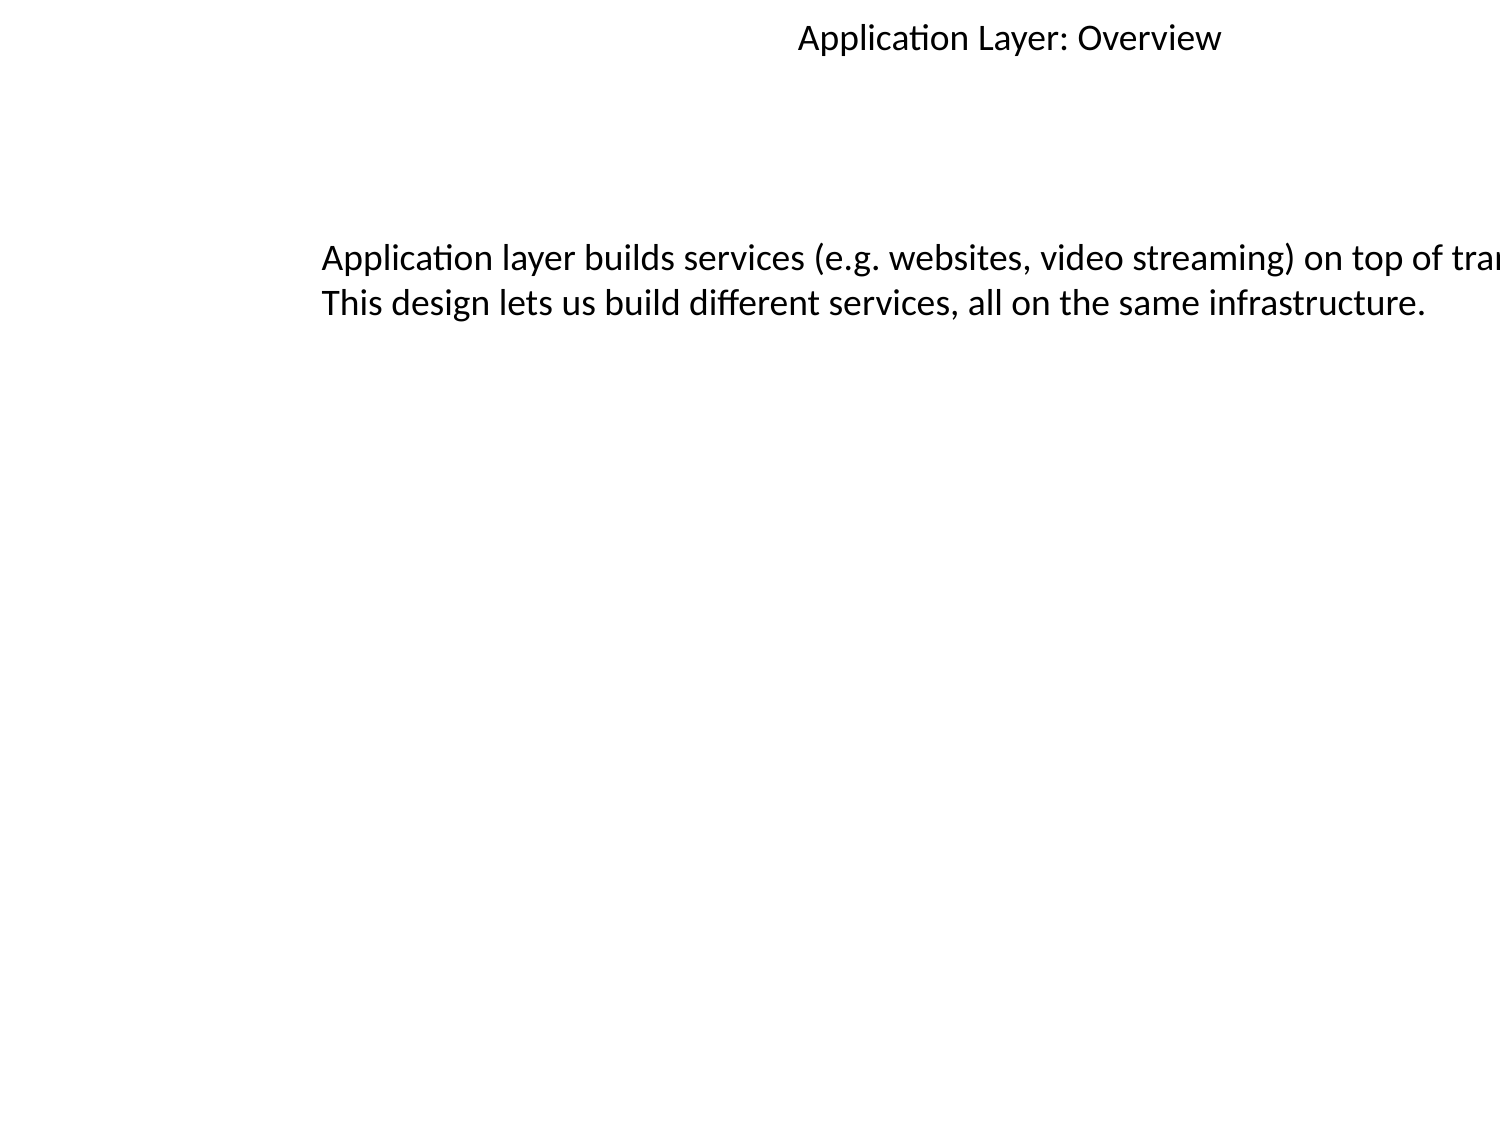

Application Layer: Overview
Application layer builds services (e.g. websites, video streaming) on top of transport layer
This design lets us build different services, all on the same infrastructure.